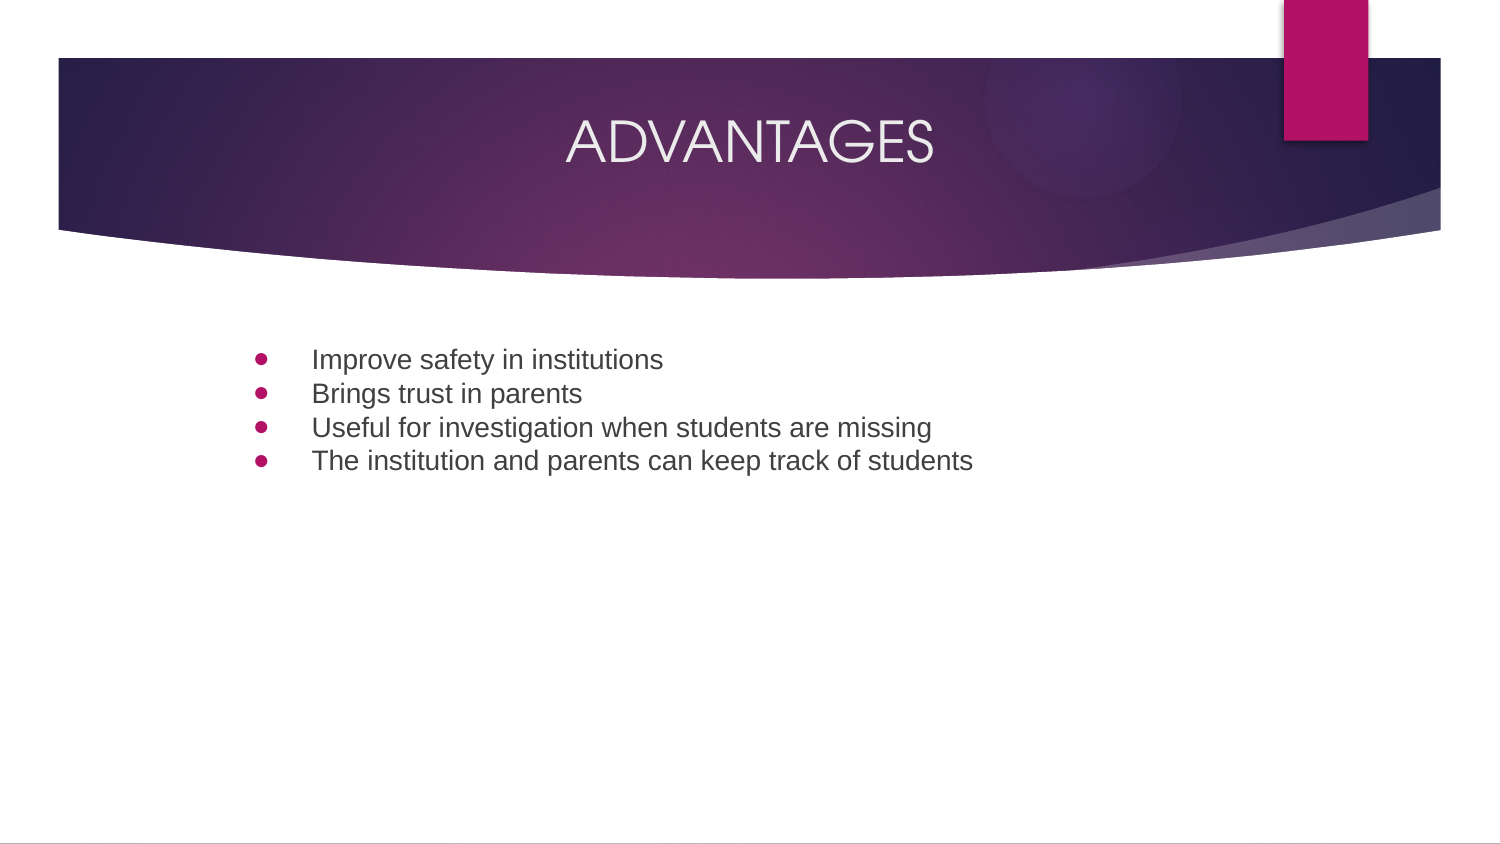

# ADVANTAGES
 Improve safety in institutions
 Brings trust in parents
 Useful for investigation when students are missing
 The institution and parents can keep track of students